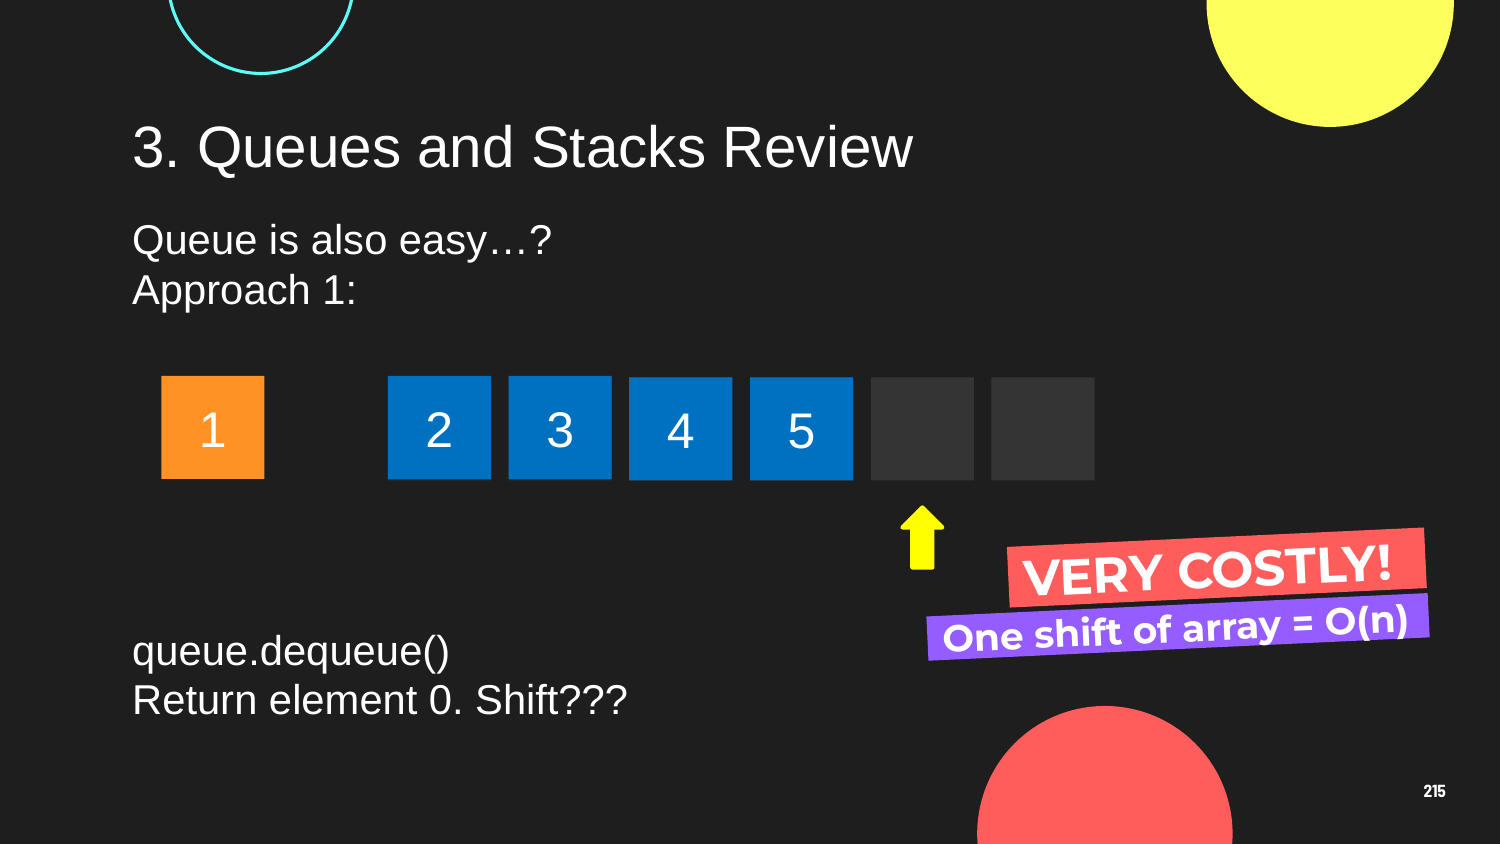

# 3. Queues and Stacks Review
Queue is also easy…?
Approach 1:
1
2
3
4
5
6

VERY COSTLY!
One shift of array = O(n)
queue.dequeue()
Return element 0. Shift???
215